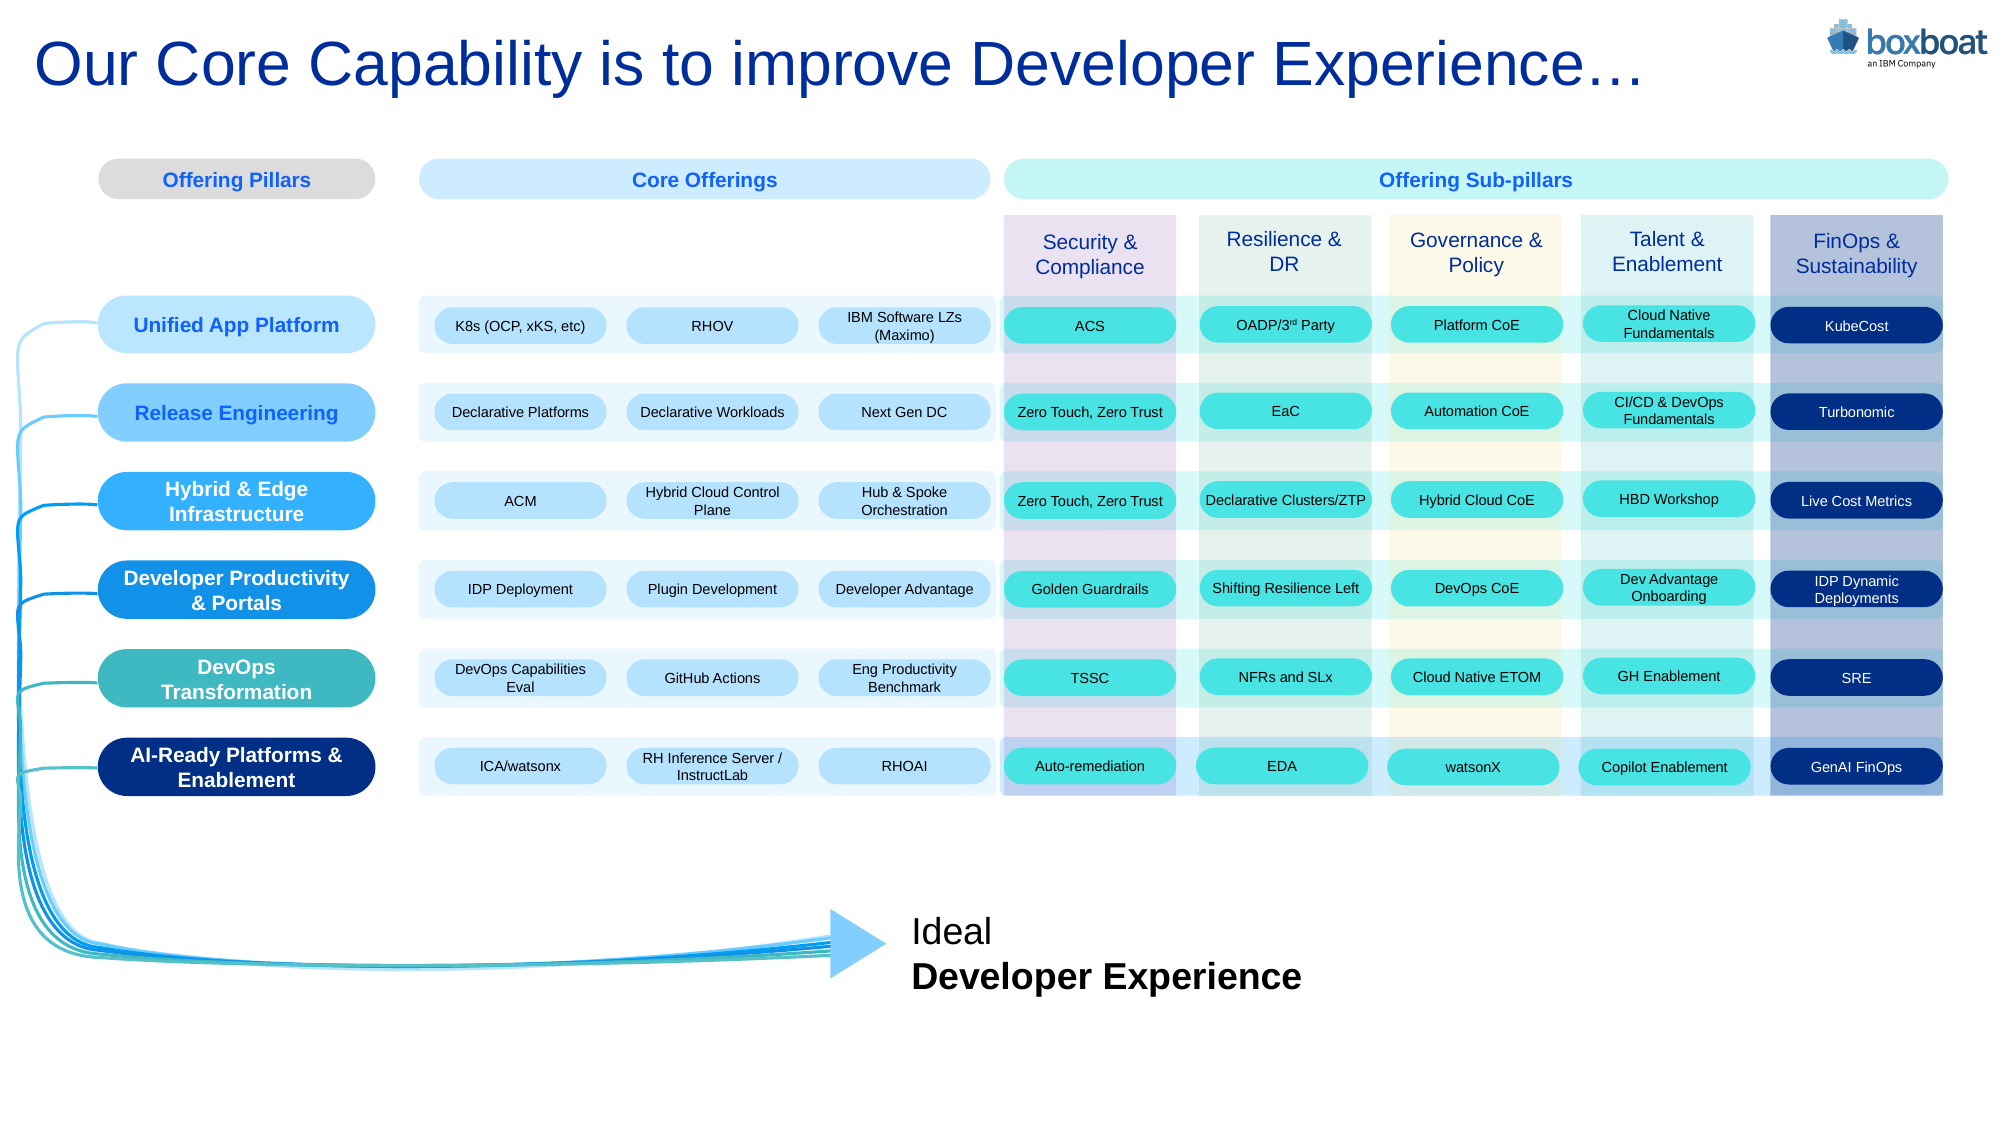

Our Core Capability is to improve Developer Experience…
Offering Pillars
Core Offerings
Offering Sub-pillars
Resilience & DR
Talent & Enablement
Governance & Policy
FinOps & Sustainability
Security & Compliance

Unified App Platform
Cloud Native Fundamentals
OADP/3rd Party
Platform CoE
KubeCost
ACS
K8s (OCP, xKS, etc)
RHOV
IBM Software LZs
(Maximo)

Release Engineering
CI/CD & DevOps Fundamentals
EaC
Automation CoE
Turbonomic
Declarative Platforms
Declarative Workloads
Next Gen DC
Zero Touch, Zero Trust

Hybrid & Edge Infrastructure
HBD Workshop
Declarative Clusters/ZTP
Hybrid Cloud CoE
Live Cost Metrics
ACM
Hybrid Cloud Control Plane
Hub & Spoke Orchestration
Zero Touch, Zero Trust

Developer Productivity & Portals
Dev Advantage Onboarding
Shifting Resilience Left
DevOps CoE
IDP Dynamic Deployments
IDP Deployment
Plugin Development
Developer Advantage
Golden Guardrails

DevOps Transformation
GH Enablement
NFRs and SLx
Cloud Native ETOM
SRE
DevOps Capabilities Eval
GitHub Actions
Eng Productivity Benchmark
TSSC

AI‑Ready Platforms & Enablement
ICA/watsonx
RH Inference Server /
InstructLab
EDA
RHOAI
Auto-remediation
GenAI FinOps
watsonX
Copilot Enablement

Ideal
Developer Experience